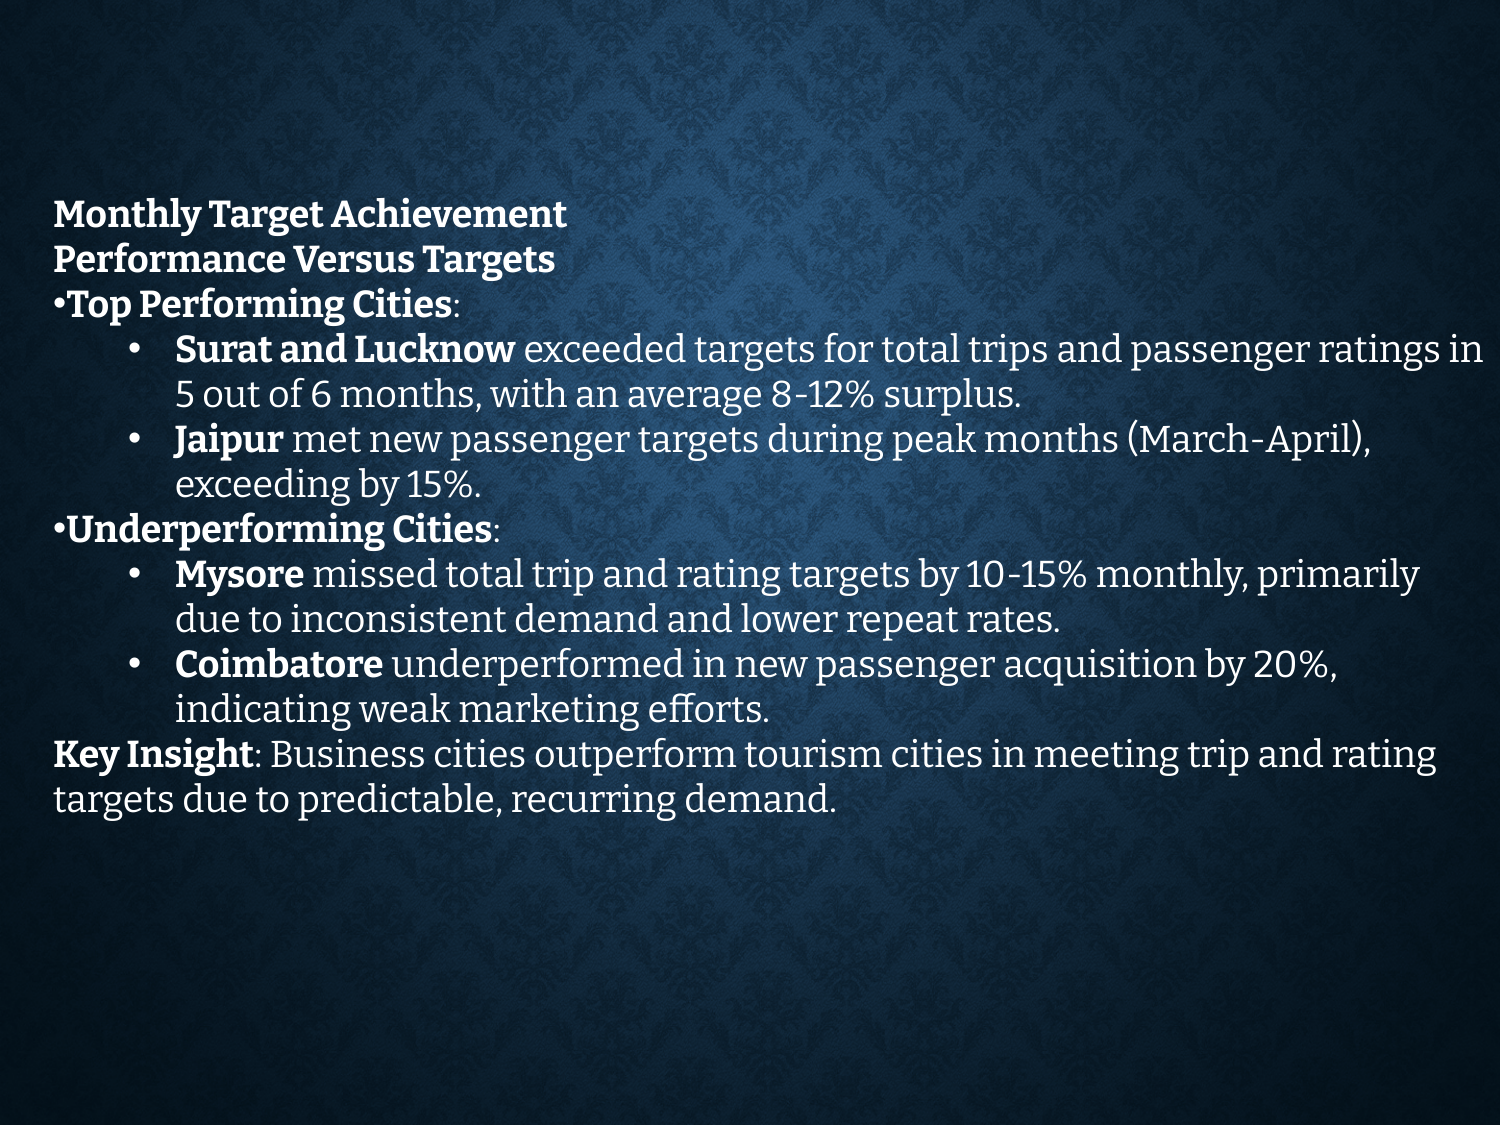

Monthly Target Achievement
Performance Versus Targets
Top Performing Cities:
Surat and Lucknow exceeded targets for total trips and passenger ratings in 5 out of 6 months, with an average 8-12% surplus.
Jaipur met new passenger targets during peak months (March-April), exceeding by 15%.
Underperforming Cities:
Mysore missed total trip and rating targets by 10-15% monthly, primarily due to inconsistent demand and lower repeat rates.
Coimbatore underperformed in new passenger acquisition by 20%, indicating weak marketing efforts.
Key Insight: Business cities outperform tourism cities in meeting trip and rating targets due to predictable, recurring demand.